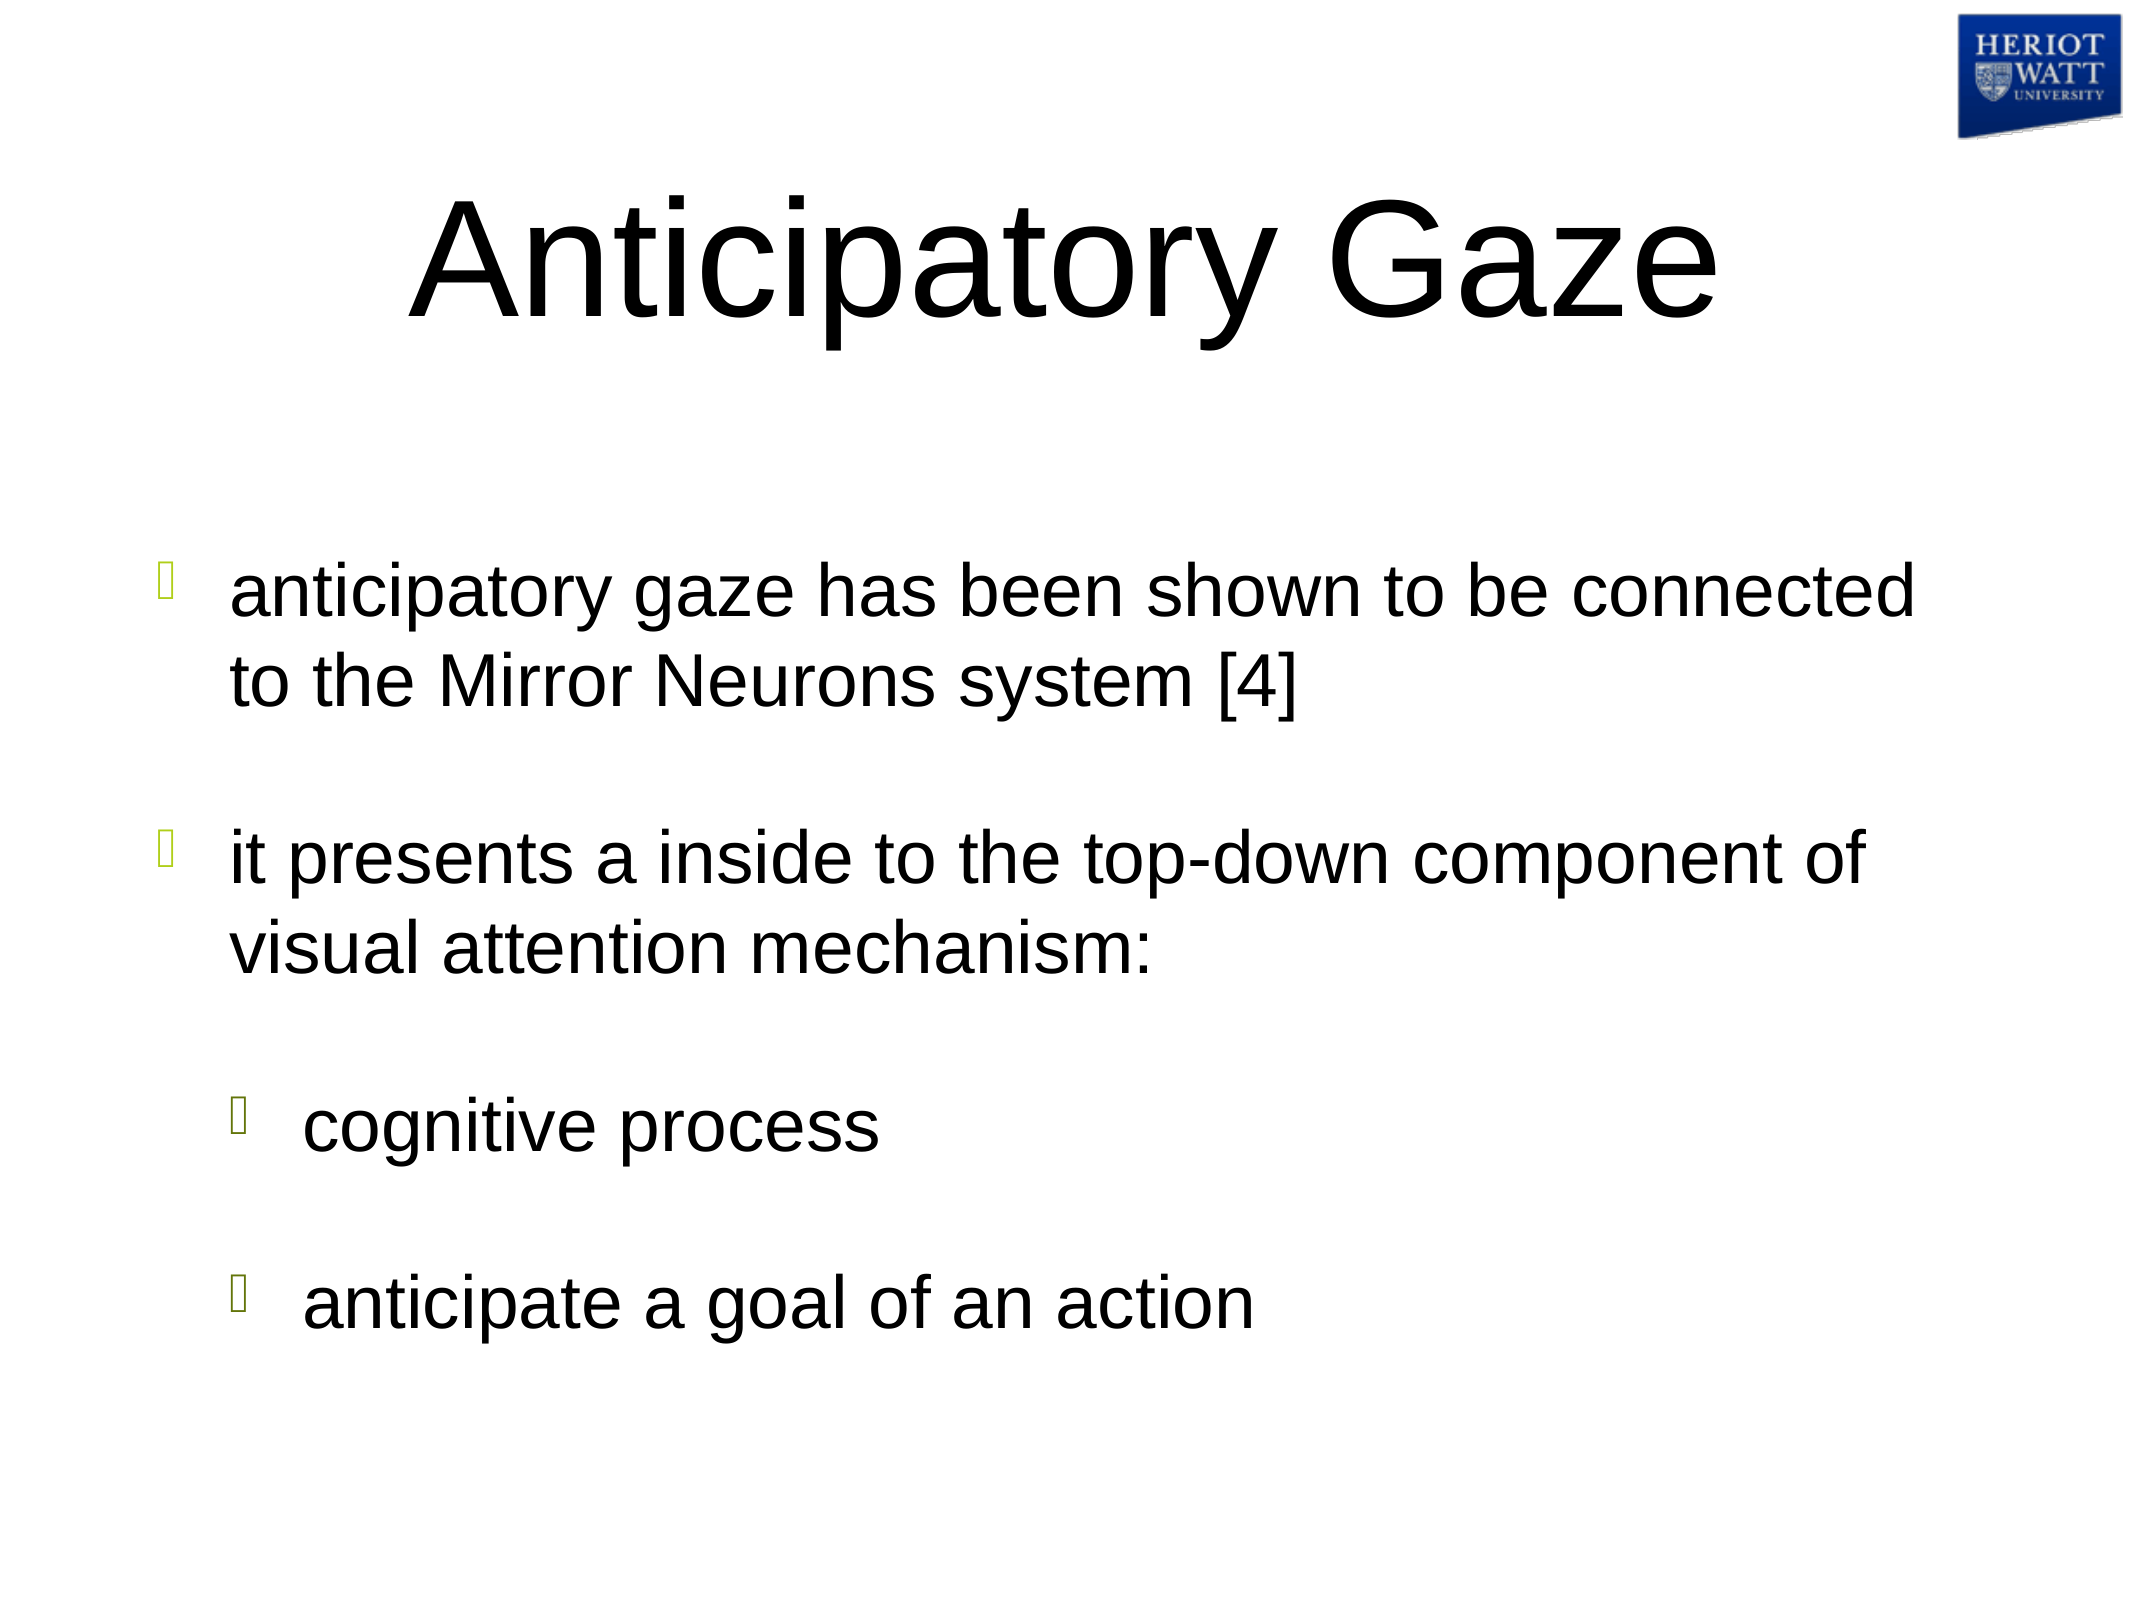

# Anticipatory Gaze
anticipatory gaze has been shown to be connected to the Mirror Neurons system [4]
it presents a inside to the top-down component of visual attention mechanism:
cognitive process
anticipate a goal of an action